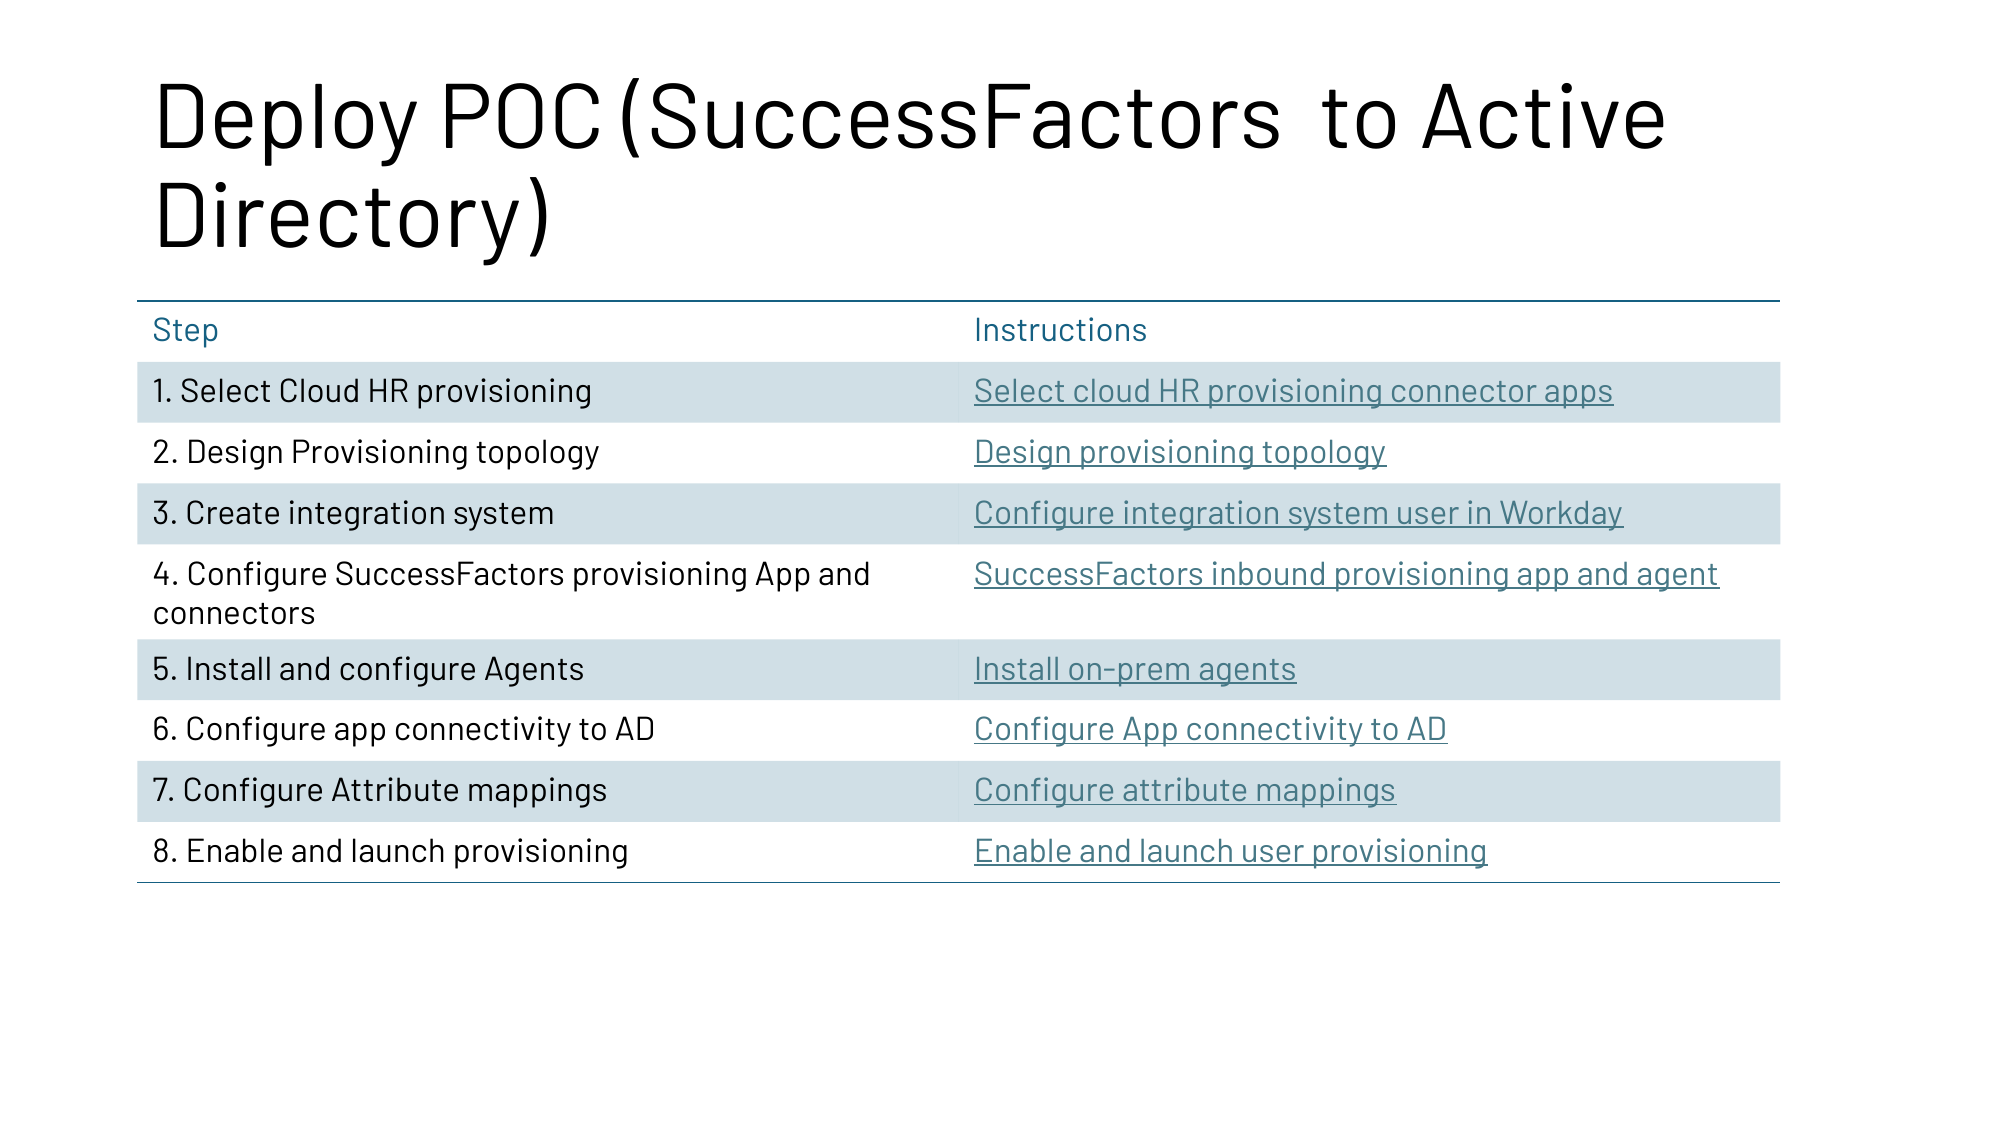

# Deploy POC (SuccessFactors  to Active Directory)
| Step | Instructions |
| --- | --- |
| 1. Select Cloud HR provisioning | Select cloud HR provisioning connector apps |
| 2. Design Provisioning topology | Design provisioning topology |
| 3. Create integration system | Configure integration system user in Workday |
| 4. Configure SuccessFactors provisioning App and connectors | SuccessFactors inbound provisioning app and agent |
| 5. Install and configure Agents | Install on-prem agents |
| 6. Configure app connectivity to AD | Configure App connectivity to AD |
| 7. Configure Attribute mappings | Configure attribute mappings |
| 8. Enable and launch provisioning | Enable and launch user provisioning |